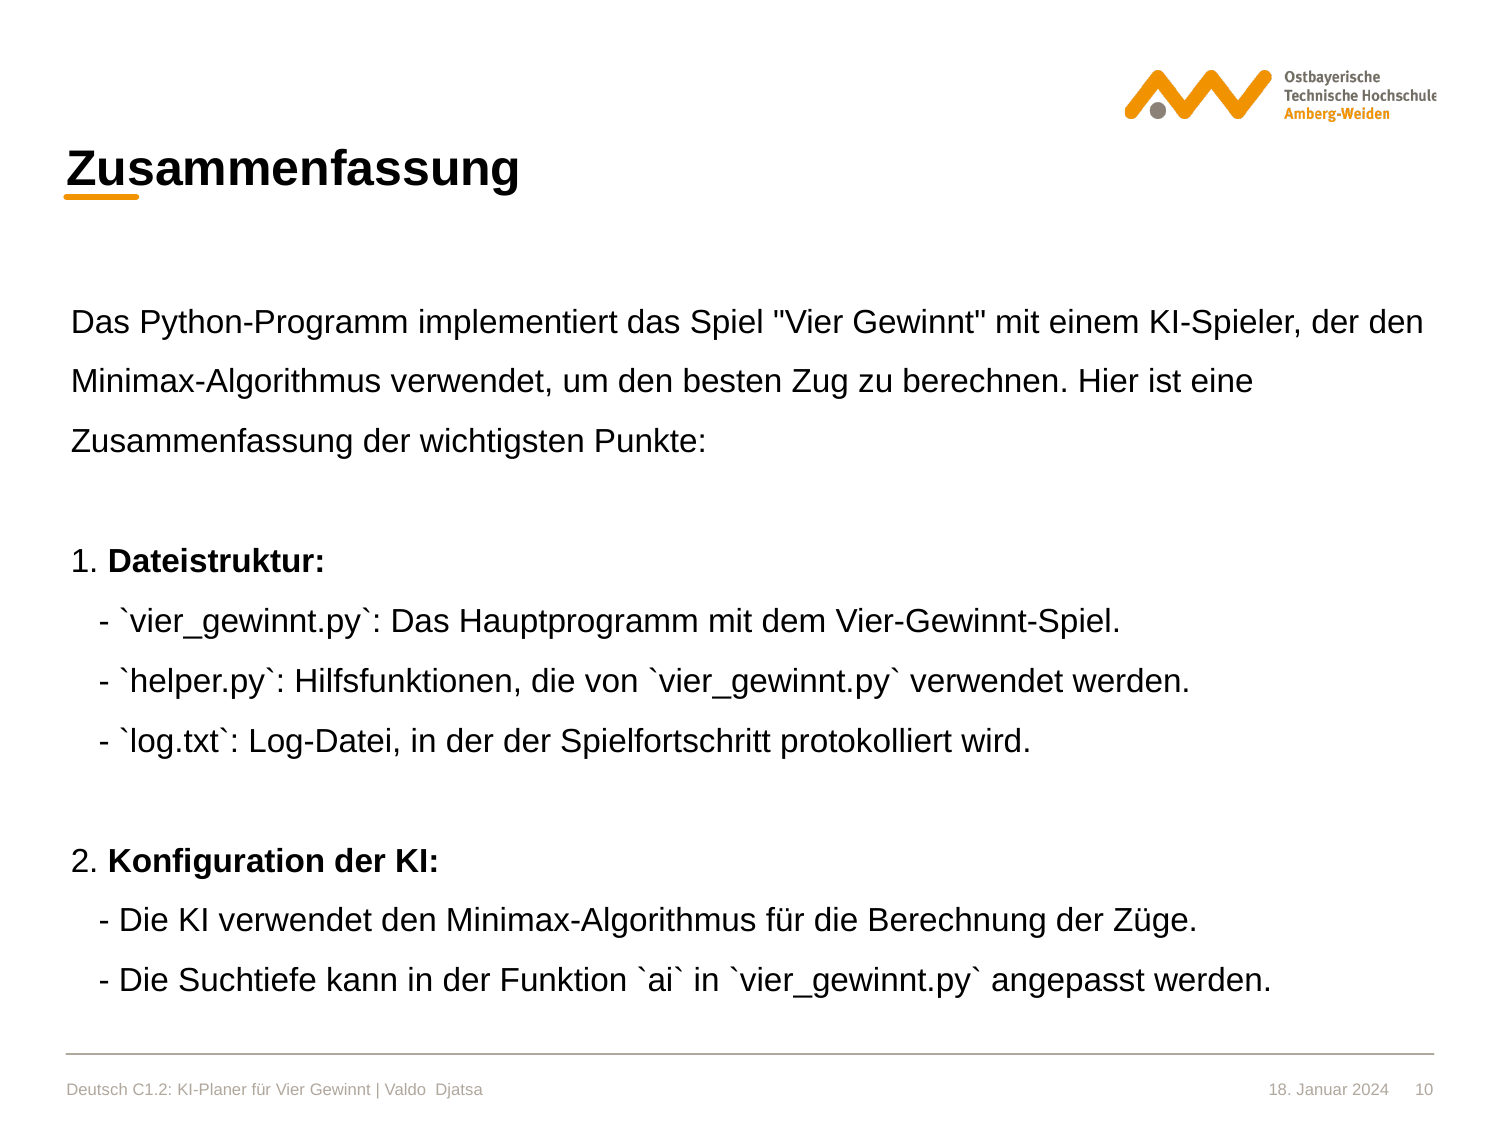

# Zusammenfassung

Das Python-Programm implementiert das Spiel "Vier Gewinnt" mit einem KI-Spieler, der den Minimax-Algorithmus verwendet, um den besten Zug zu berechnen. Hier ist eine Zusammenfassung der wichtigsten Punkte:

1. Dateistruktur:
   - `vier_gewinnt.py`: Das Hauptprogramm mit dem Vier-Gewinnt-Spiel.
   - `helper.py`: Hilfsfunktionen, die von `vier_gewinnt.py` verwendet werden.
   - `log.txt`: Log-Datei, in der der Spielfortschritt protokolliert wird.

2. Konfiguration der KI:
   - Die KI verwendet den Minimax-Algorithmus für die Berechnung der Züge.
   - Die Suchtiefe kann in der Funktion `ai` in `vier_gewinnt.py` angepasst werden.
Deutsch C1.2: KI-Planer für Vier Gewinnt | Valdo  Djatsa
18. Januar 2024
10